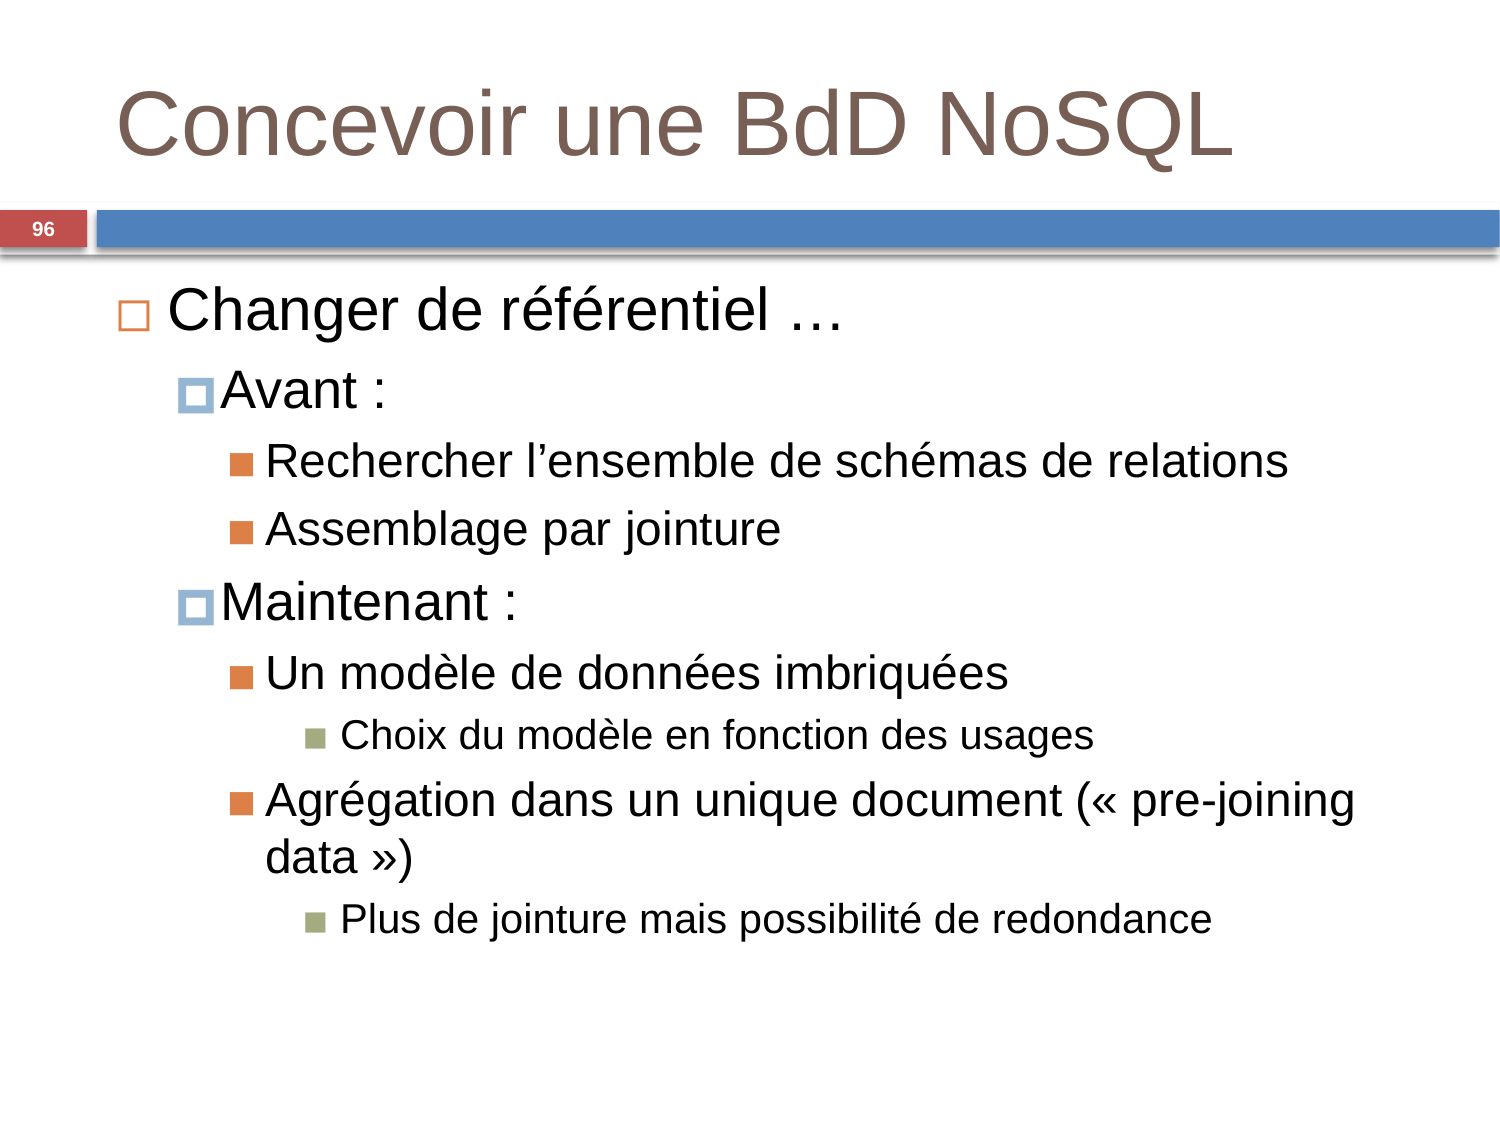

Concevoir une BdD NoSQL
96
Changer de référentiel …
Avant :
Rechercher l’ensemble de schémas de relations
Assemblage par jointure
Maintenant :
Un modèle de données imbriquées
Choix du modèle en fonction des usages
Agrégation dans un unique document (« pre-joining data »)
Plus de jointure mais possibilité de redondance